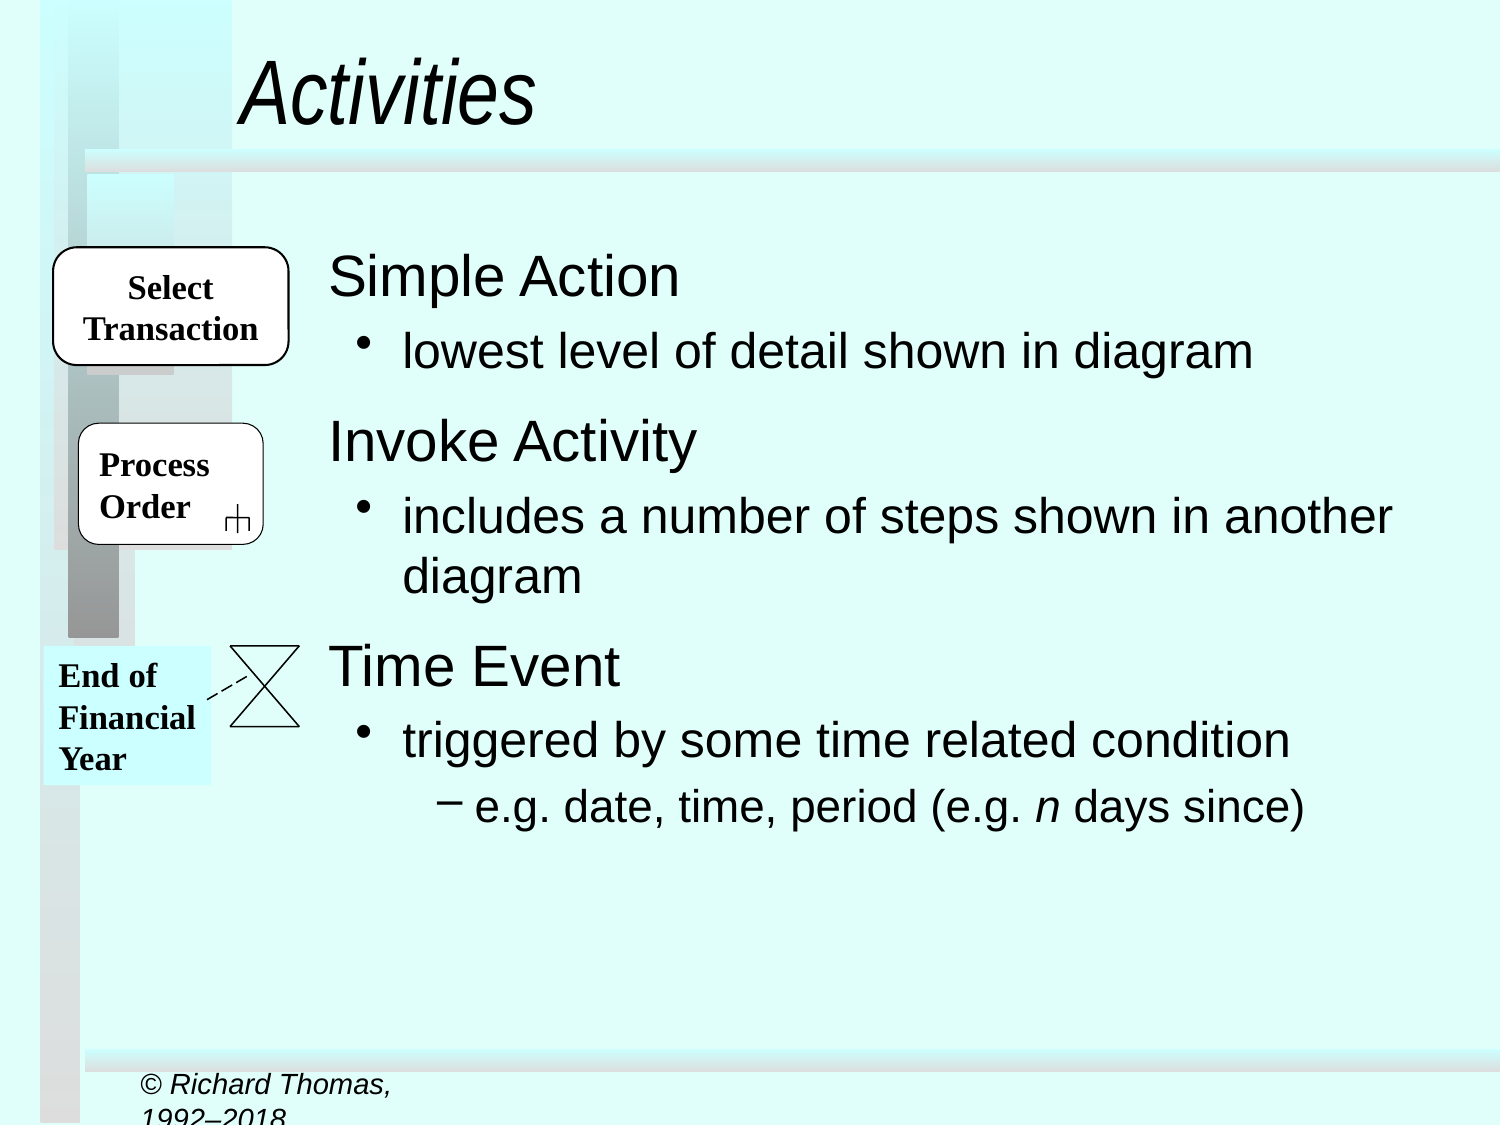

# Activities
Simple Action
lowest level of detail shown in diagram
Invoke Activity
includes a number of steps shown in another diagram
Time Event
triggered by some time related condition
e.g. date, time, period (e.g. n days since)
Select Transaction
Process Order

End of
Financial
Year

© Richard Thomas, 1992–2018